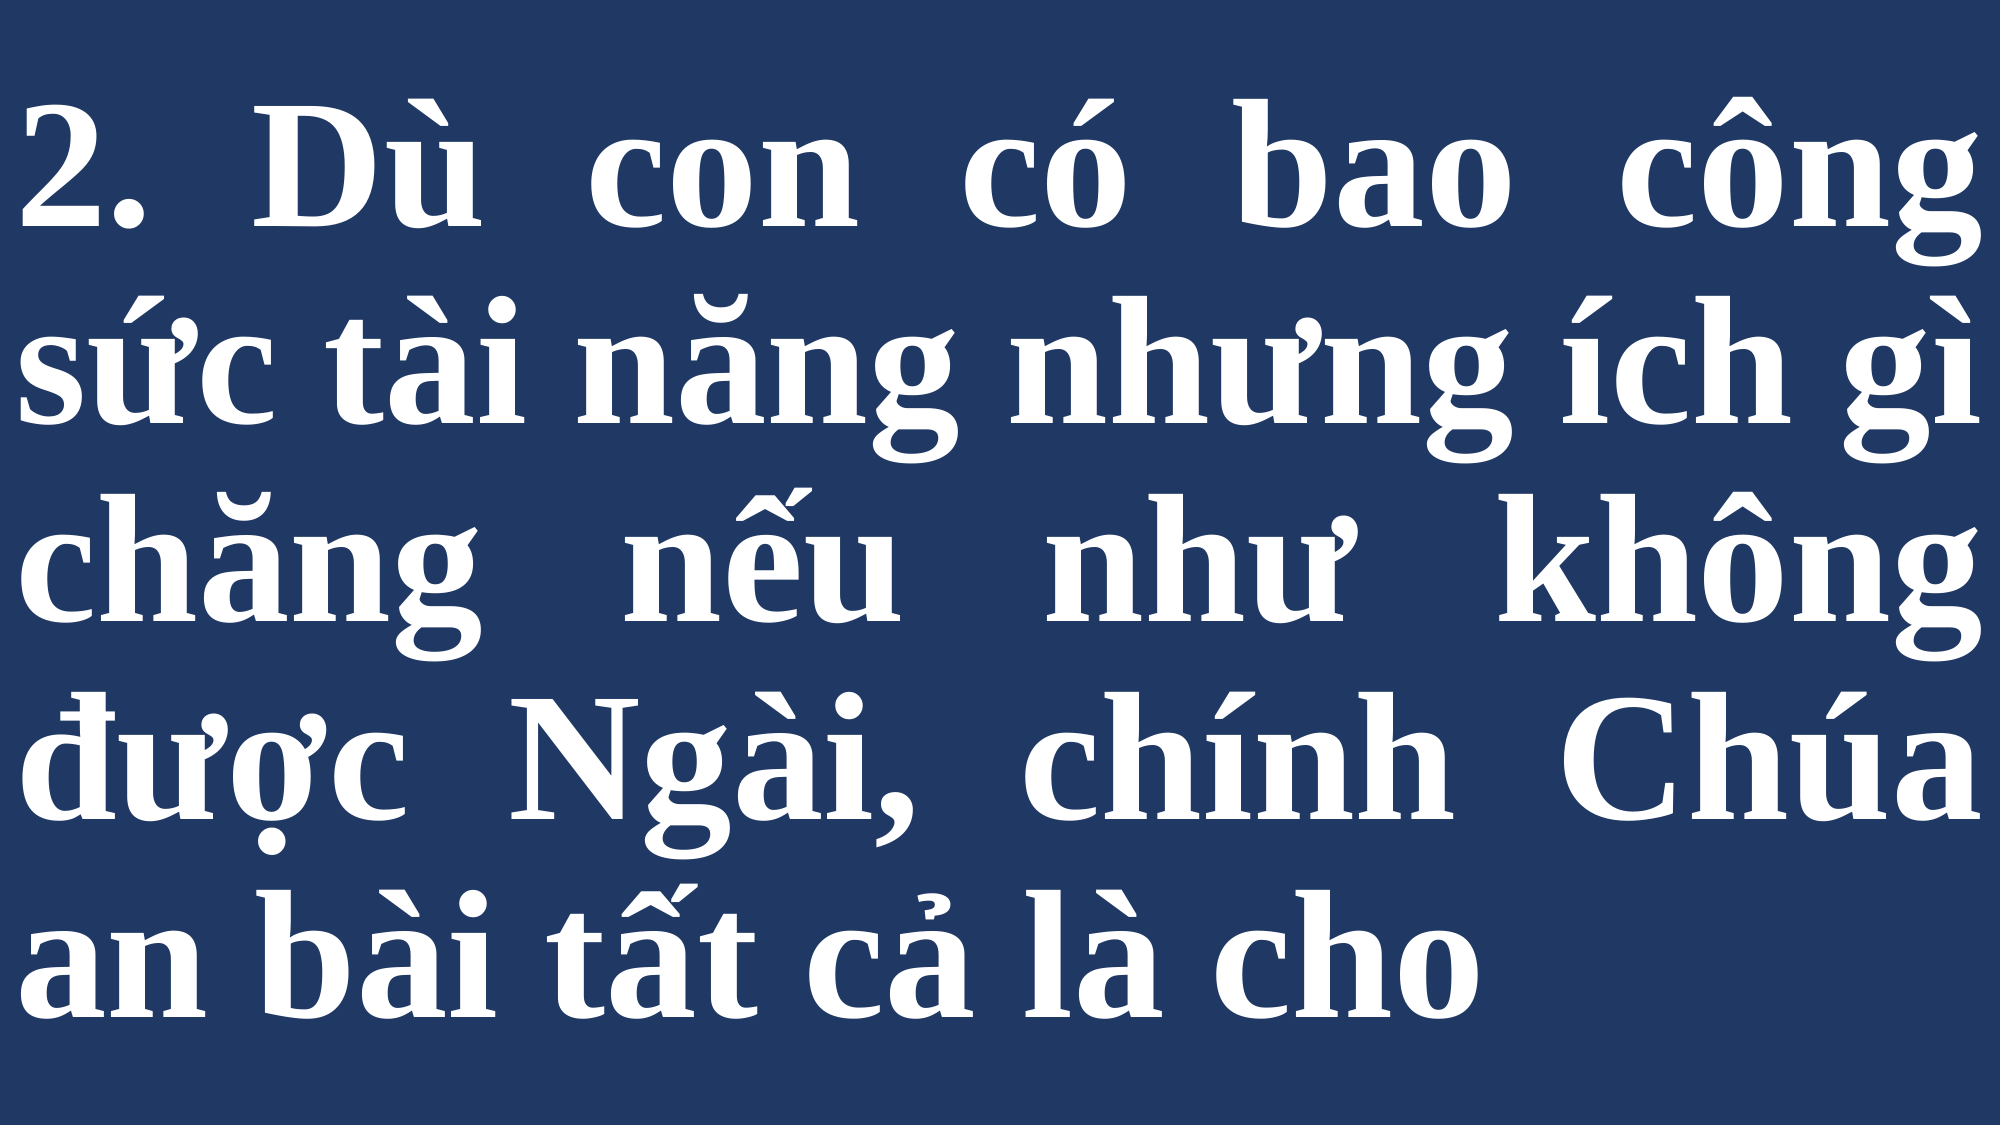

# 2. Dù con có bao công sức tài năng nhưng ích gì chăng nếu như không được Ngài, chính Chúa an bài tất cả là cho